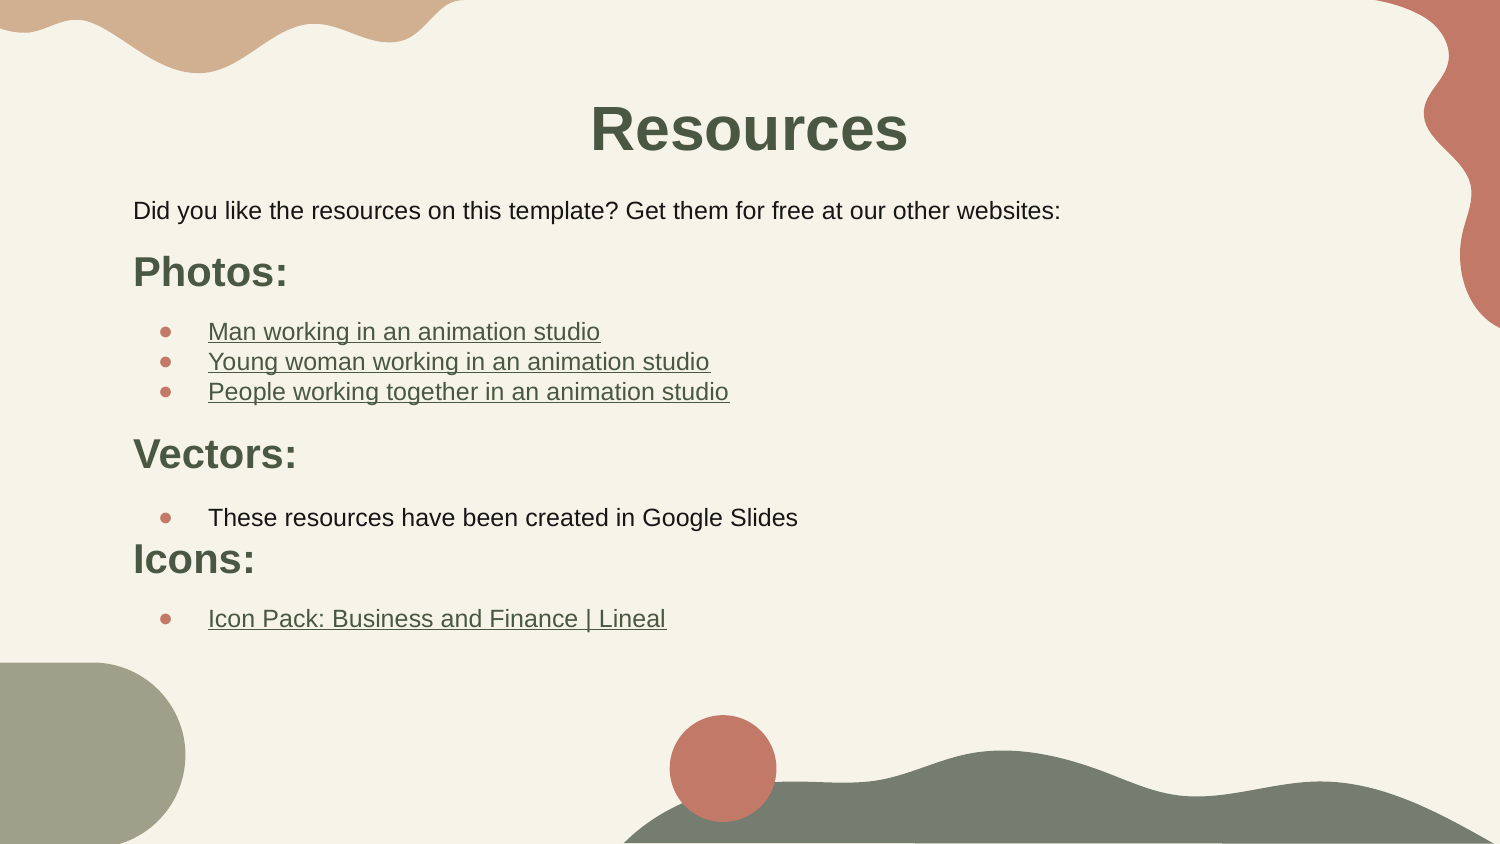

# Resources
Did you like the resources on this template? Get them for free at our other websites:
Photos:
Man working in an animation studio
Young woman working in an animation studio
People working together in an animation studio
Vectors:
These resources have been created in Google Slides
Icons:
Icon Pack: Business and Finance | Lineal